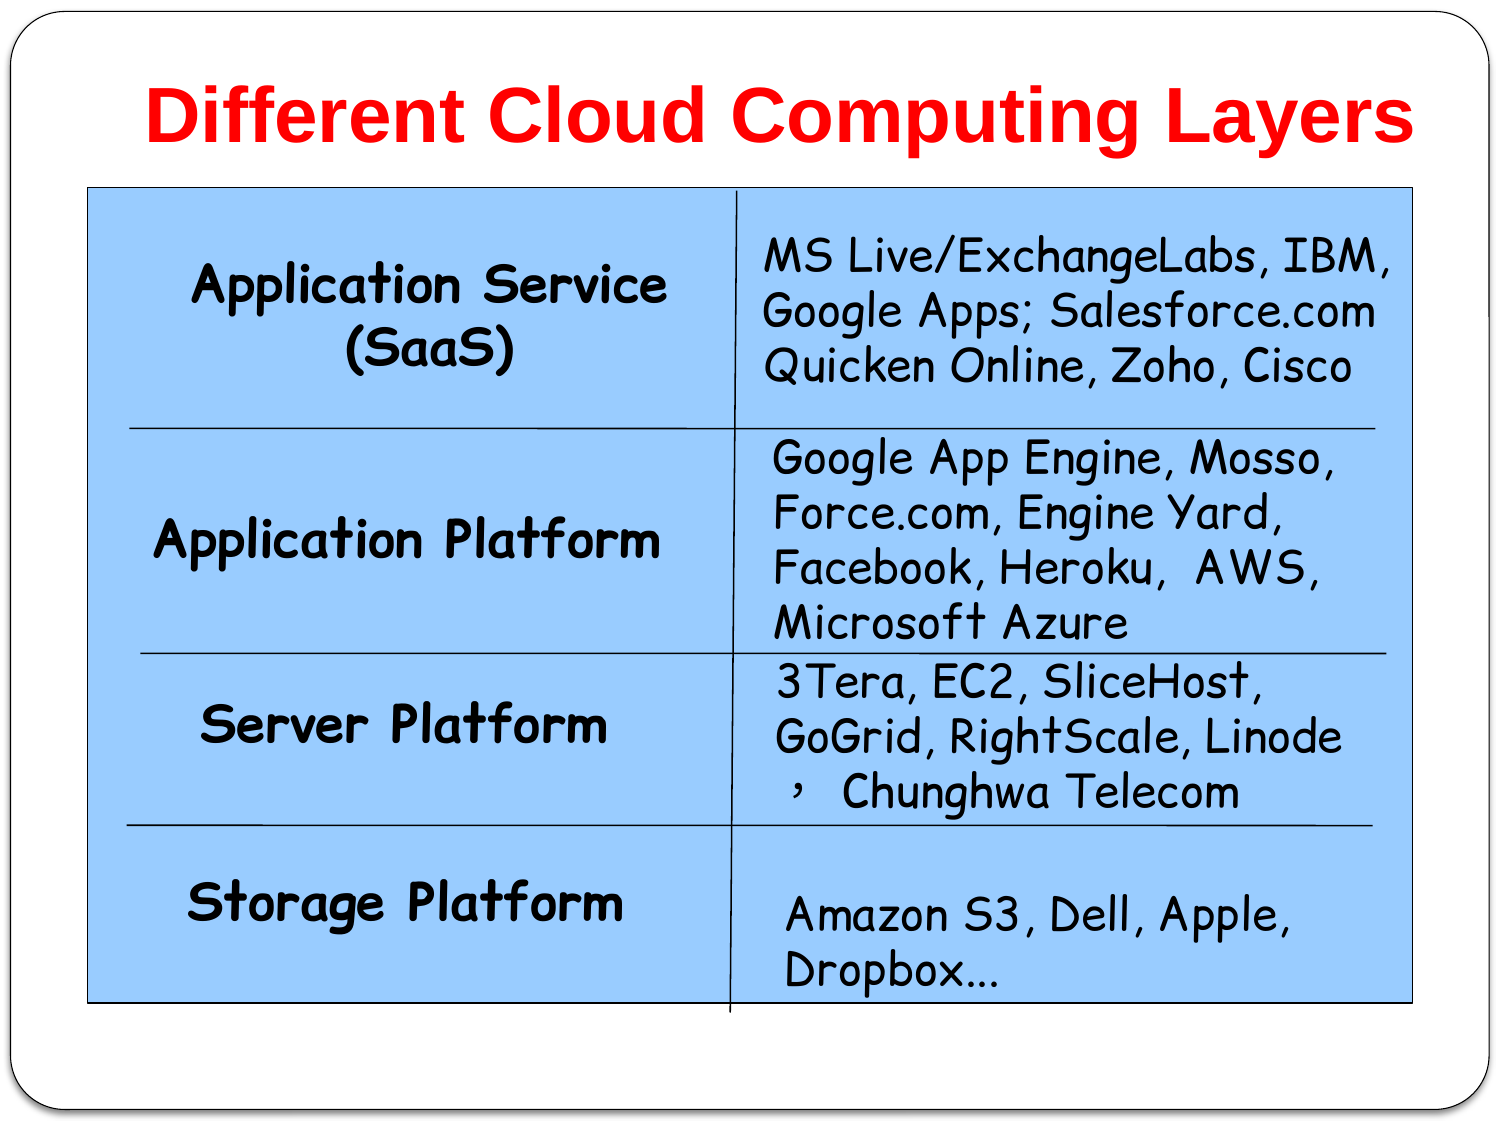

# Different Cloud Computing Layers‏

MS Live/ExchangeLabs, IBM,
Google Apps; Salesforce.com
Quicken Online, Zoho, Cisco
Application Service
(SaaS)‏
Google App Engine, Mosso,
Force.com, Engine Yard,
Facebook, Heroku,  AWS,
Microsoft Azure

Application Platform
3Tera, EC2, SliceHost,
GoGrid, RightScale, Linode
， Chunghwa Telecom

Server Platform

Storage Platform
Amazon S3, Dell, Apple,
Dropbox...